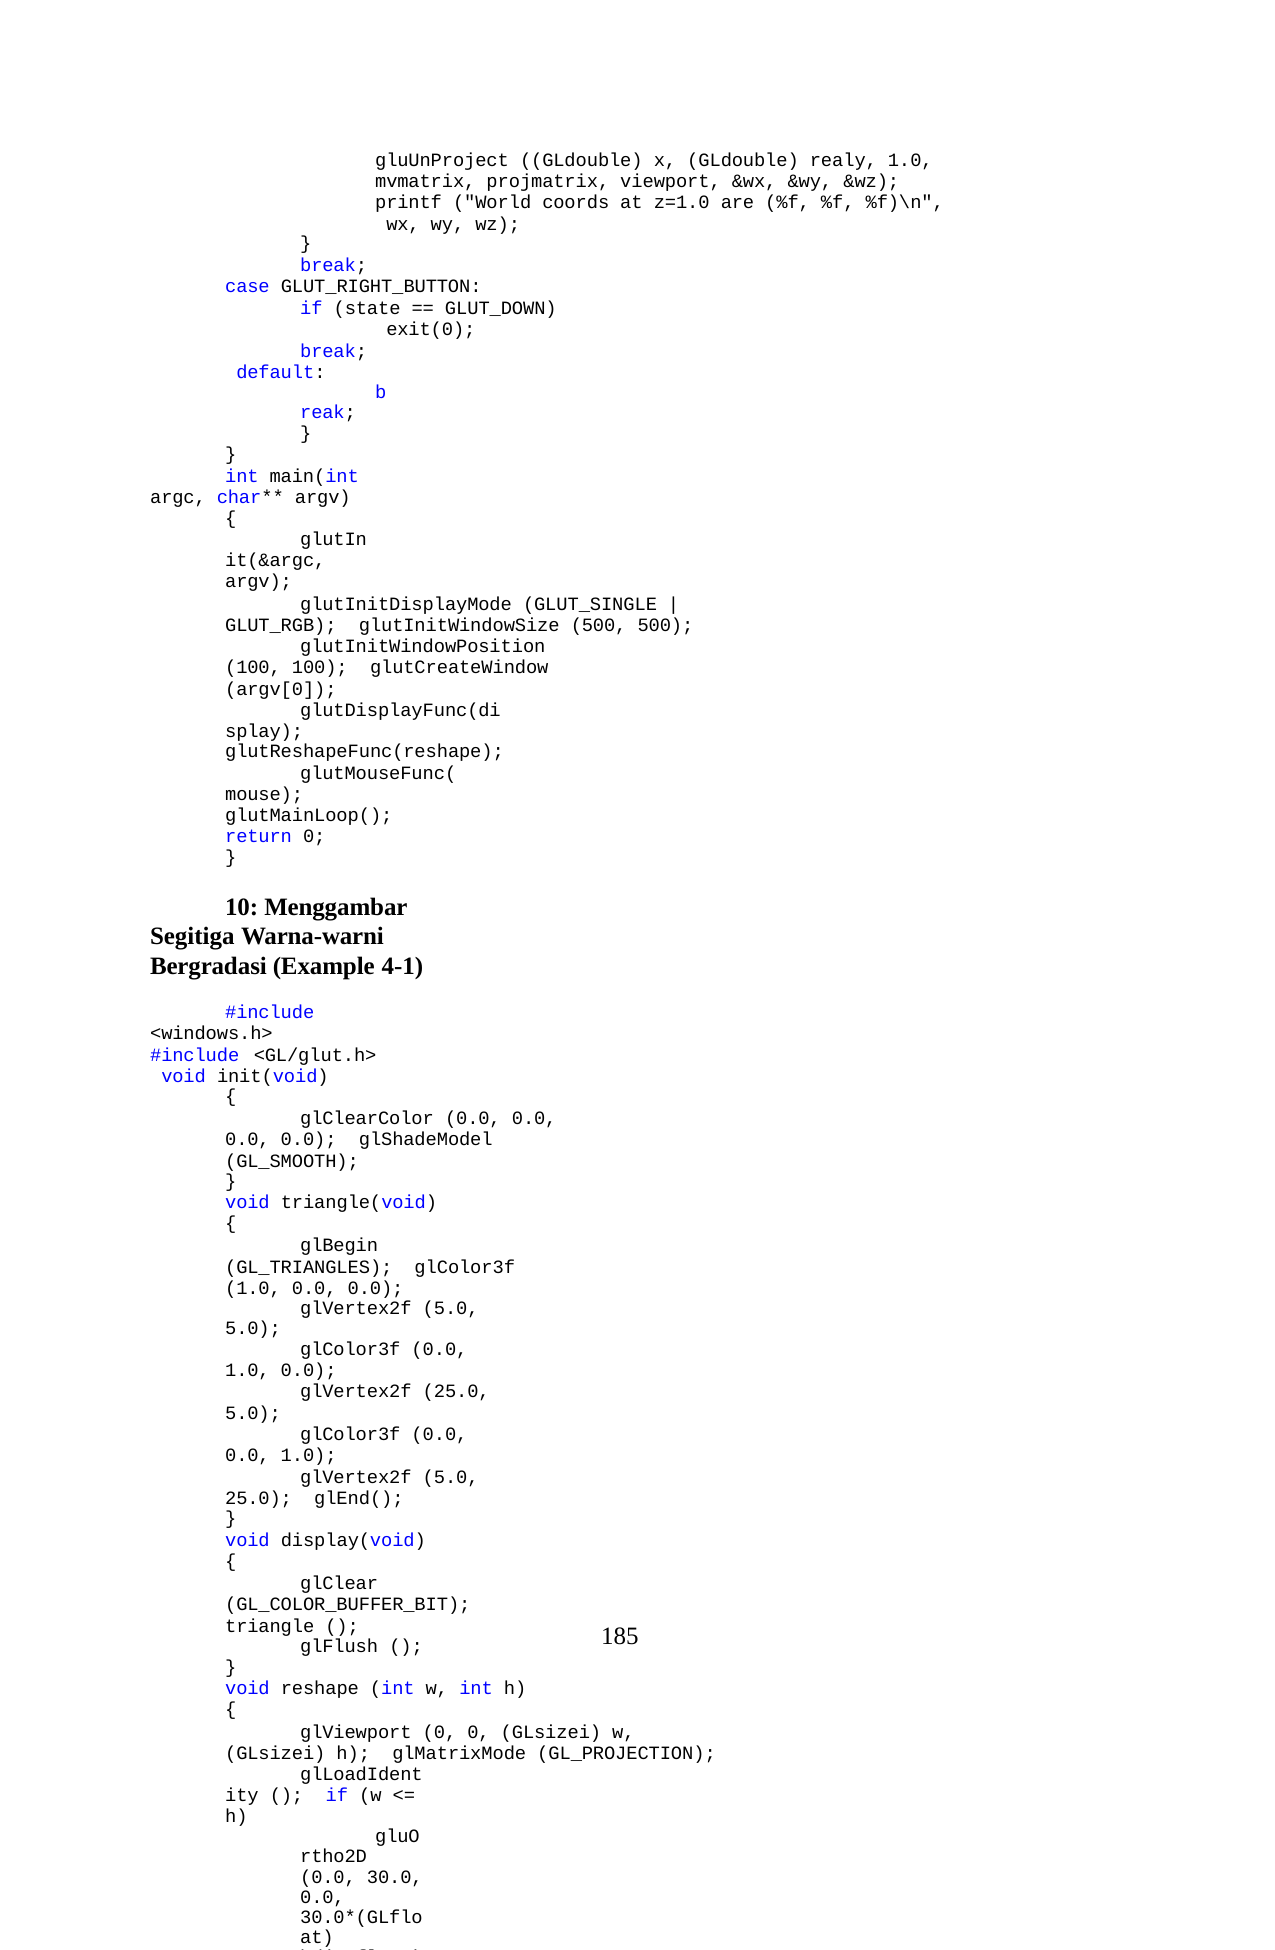

gluUnProject ((GLdouble) x, (GLdouble) realy, 1.0,  mvmatrix, projmatrix, viewport, &wx, &wy, &wz);  printf ("World coords at z=1.0 are (%f, %f, %f)\n",  wx, wy, wz);
}
break;
case GLUT_RIGHT_BUTTON:
if (state == GLUT_DOWN)  exit(0);
break;  default:
break;
}
}
int main(int argc, char** argv)
{
glutInit(&argc, argv);
glutInitDisplayMode (GLUT_SINGLE | GLUT_RGB);  glutInitWindowSize (500, 500);
glutInitWindowPosition (100, 100);  glutCreateWindow (argv[0]);
glutDisplayFunc(display);  glutReshapeFunc(reshape);
glutMouseFunc(mouse);  glutMainLoop();  return 0;
}

10: Menggambar Segitiga Warna-warni Bergradasi (Example 4-1)
#include <windows.h>  #include <GL/glut.h>  void init(void)
{
glClearColor (0.0, 0.0, 0.0, 0.0);  glShadeModel (GL_SMOOTH);
}
void triangle(void)
{
glBegin (GL_TRIANGLES);  glColor3f (1.0, 0.0, 0.0);
glVertex2f (5.0, 5.0);
glColor3f (0.0, 1.0, 0.0);
glVertex2f (25.0, 5.0);
glColor3f (0.0, 0.0, 1.0);
glVertex2f (5.0, 25.0);  glEnd();
}
void display(void)
{
glClear (GL_COLOR_BUFFER_BIT);  triangle ();
glFlush ();
}
void reshape (int w, int h)
{
glViewport (0, 0, (GLsizei) w, (GLsizei) h);  glMatrixMode (GL_PROJECTION);
glLoadIdentity ();  if (w <= h)
gluOrtho2D (0.0, 30.0, 0.0, 30.0*(GLfloat) h/(GLfloat) w);
else
gluOrtho2D (0.0, 30.0*(GLfloat) w/(GLfloat) h, 0.0, 30.0);  glMatrixMode(GL_MODELVIEW);
}
int main(int argc, char** argv)
{
glutInit(&argc, argv);
185